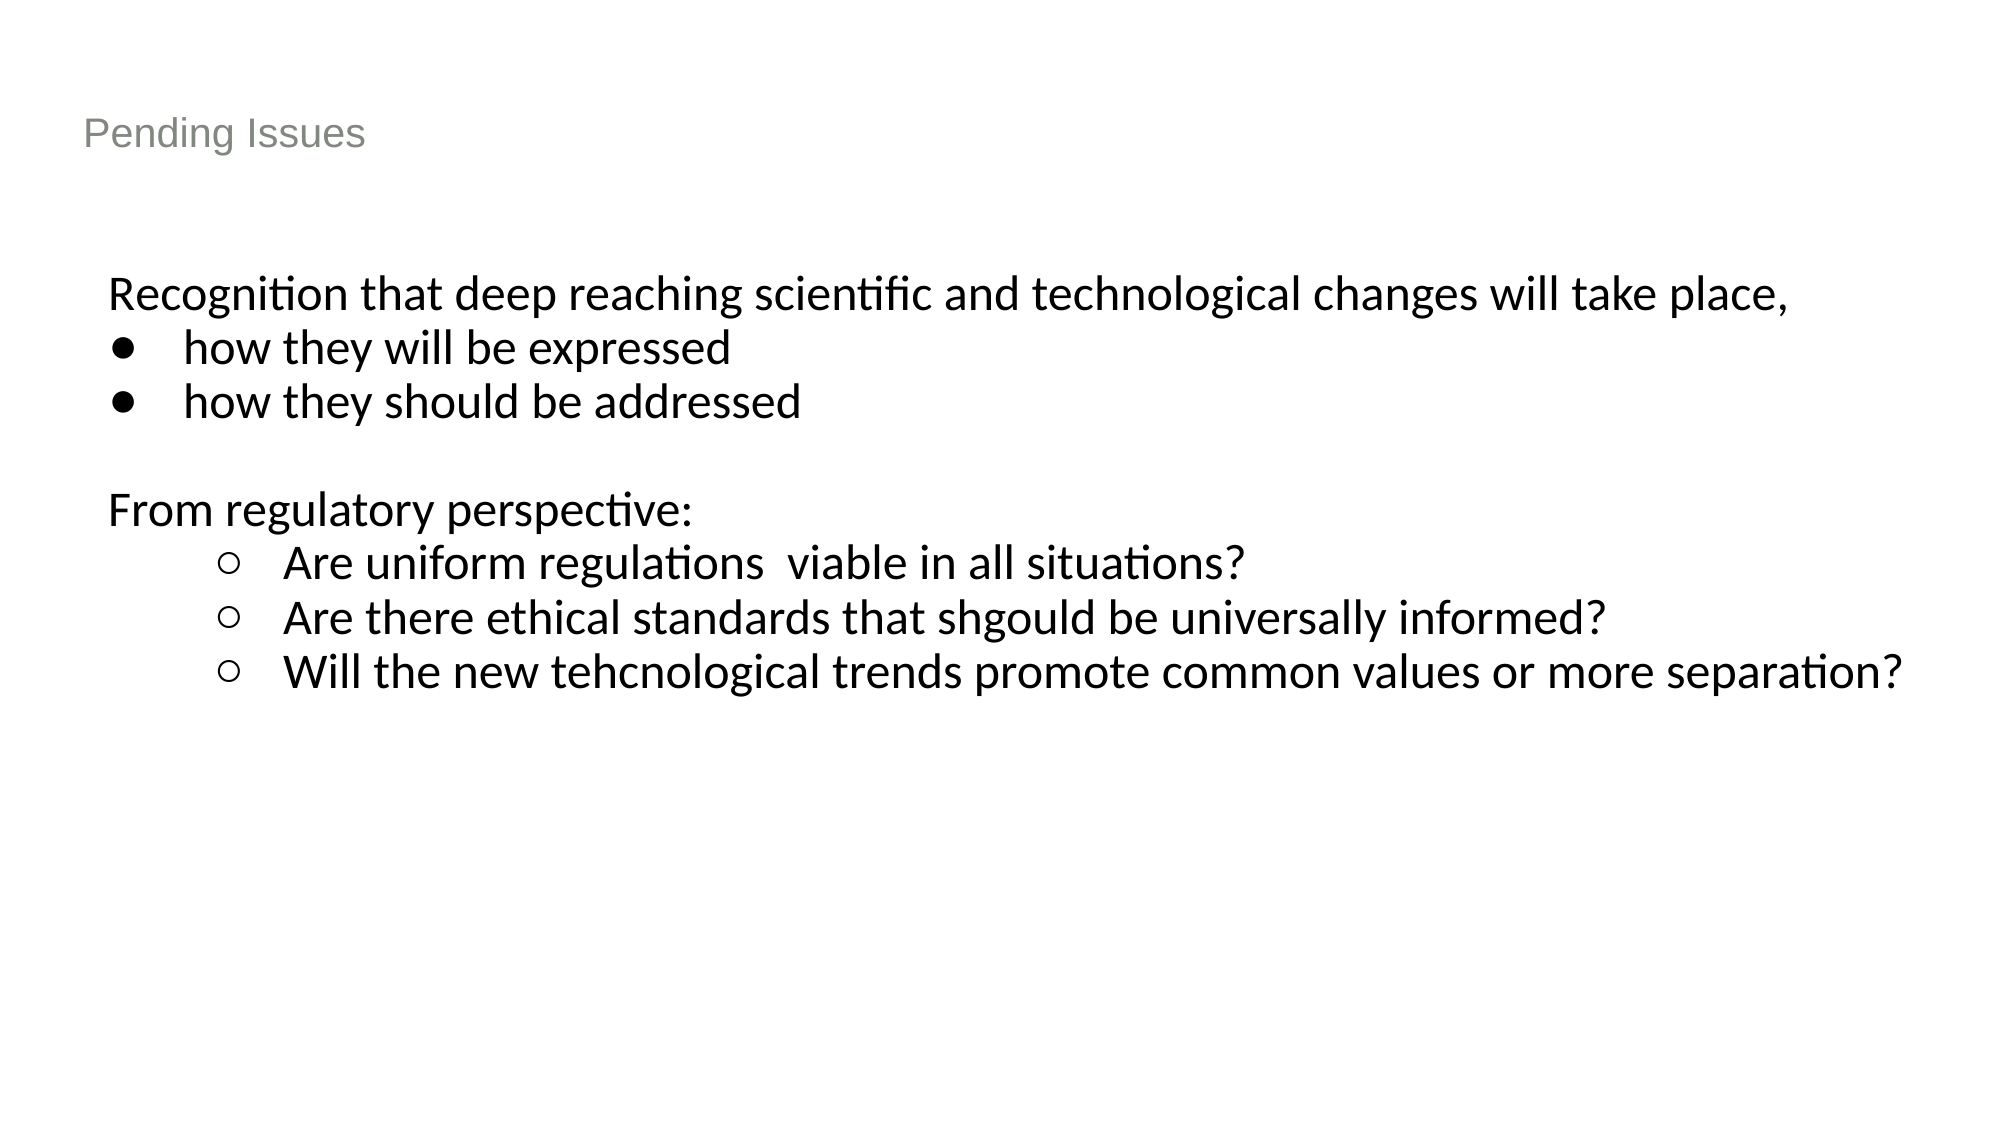

# Pending Issues
Recognition that deep reaching scientific and technological changes will take place,
how they will be expressed
how they should be addressed

From regulatory perspective:
Are uniform regulations  viable in all situations?
Are there ethical standards that shgould be universally informed?
Will the new tehcnological trends promote common values or more separation?